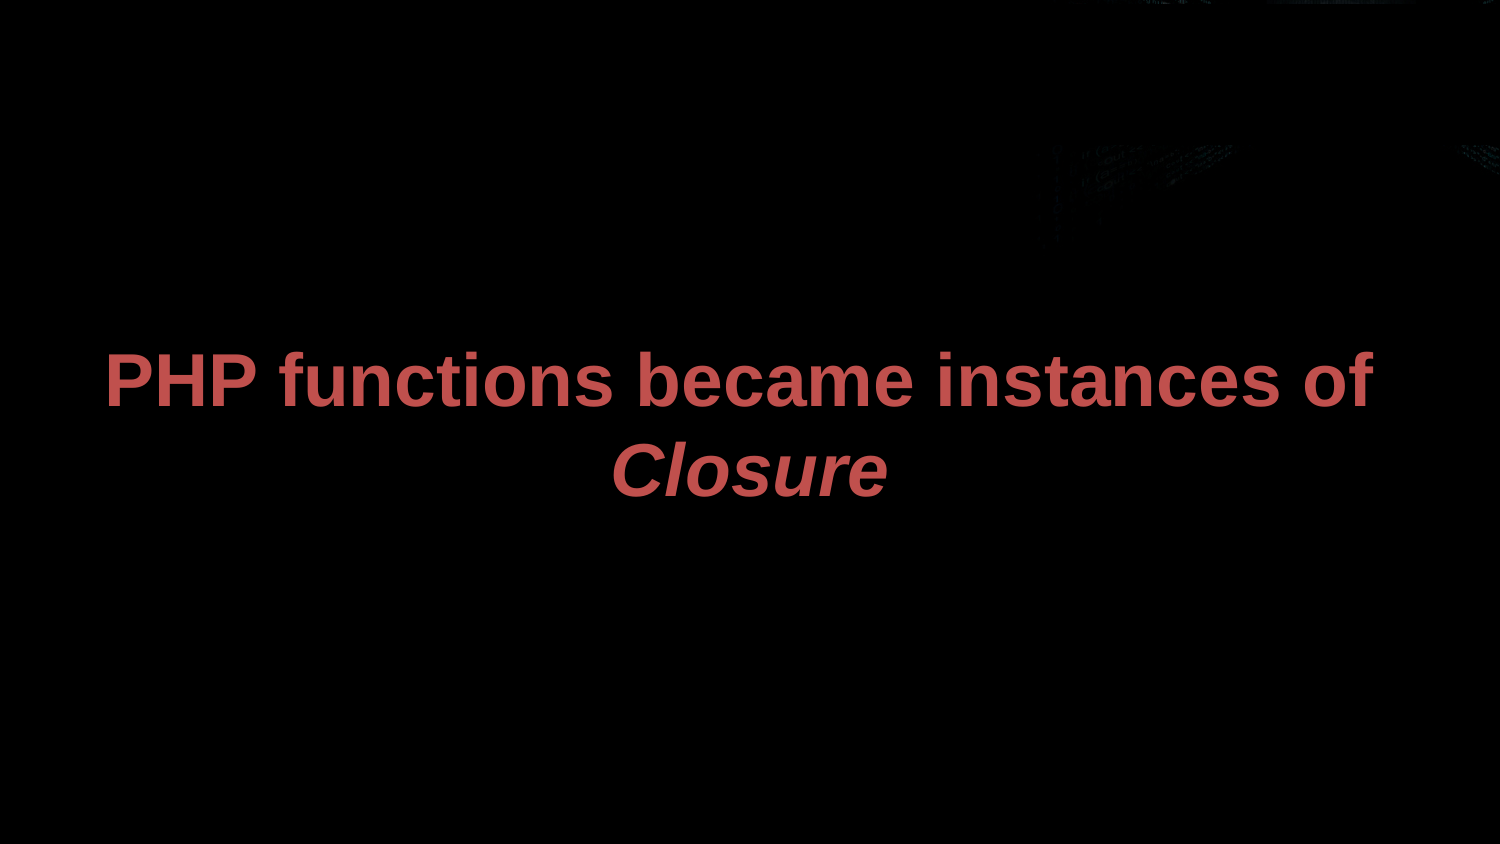

# PHP functions became instances of Closure